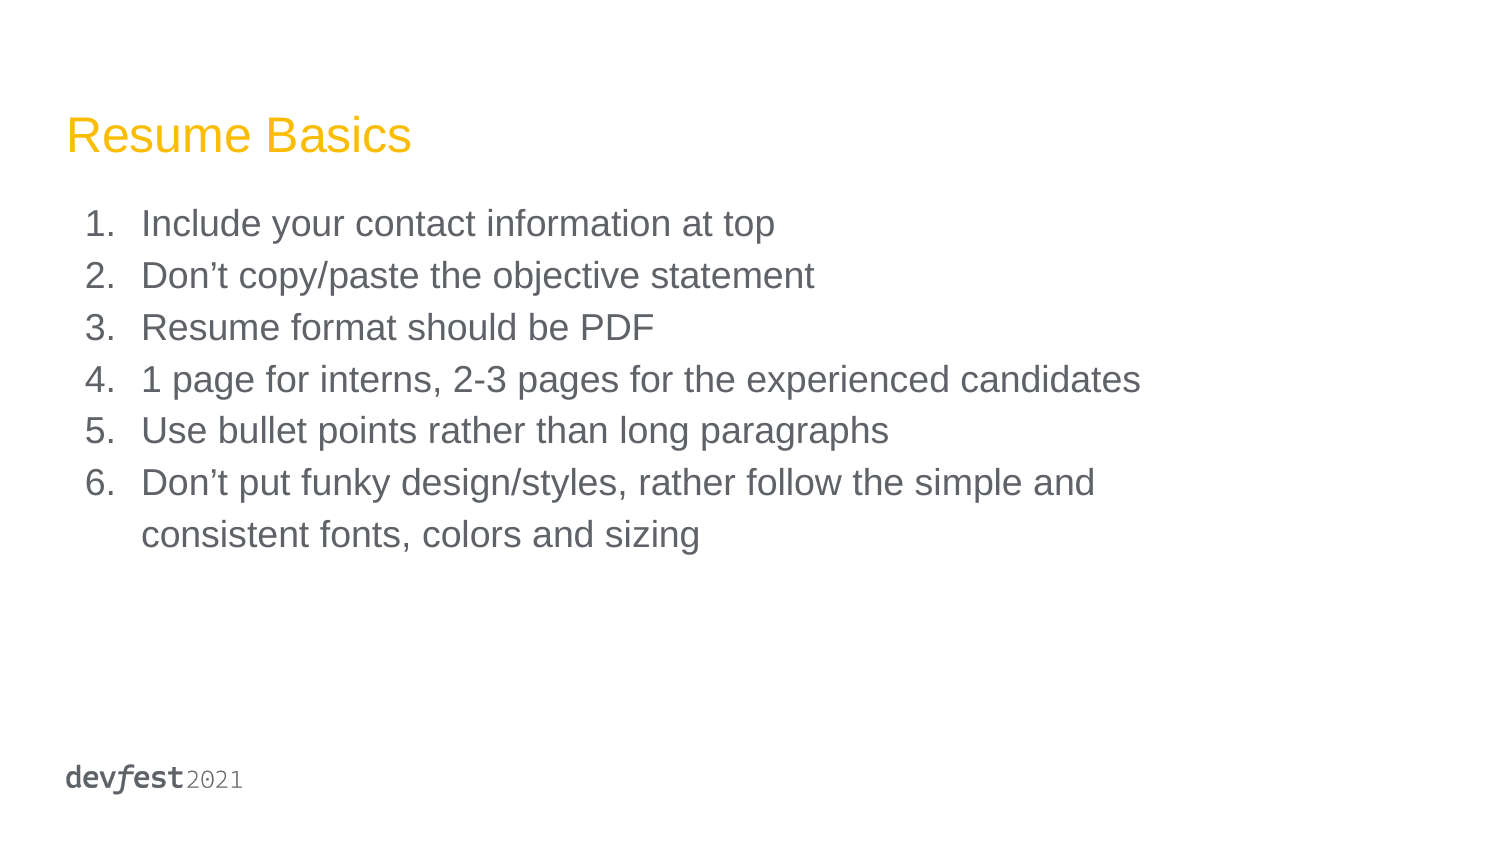

# Resume Basics
Include your contact information at top
Don’t copy/paste the objective statement
Resume format should be PDF
1 page for interns, 2-3 pages for the experienced candidates
Use bullet points rather than long paragraphs
Don’t put funky design/styles, rather follow the simple and consistent fonts, colors and sizing